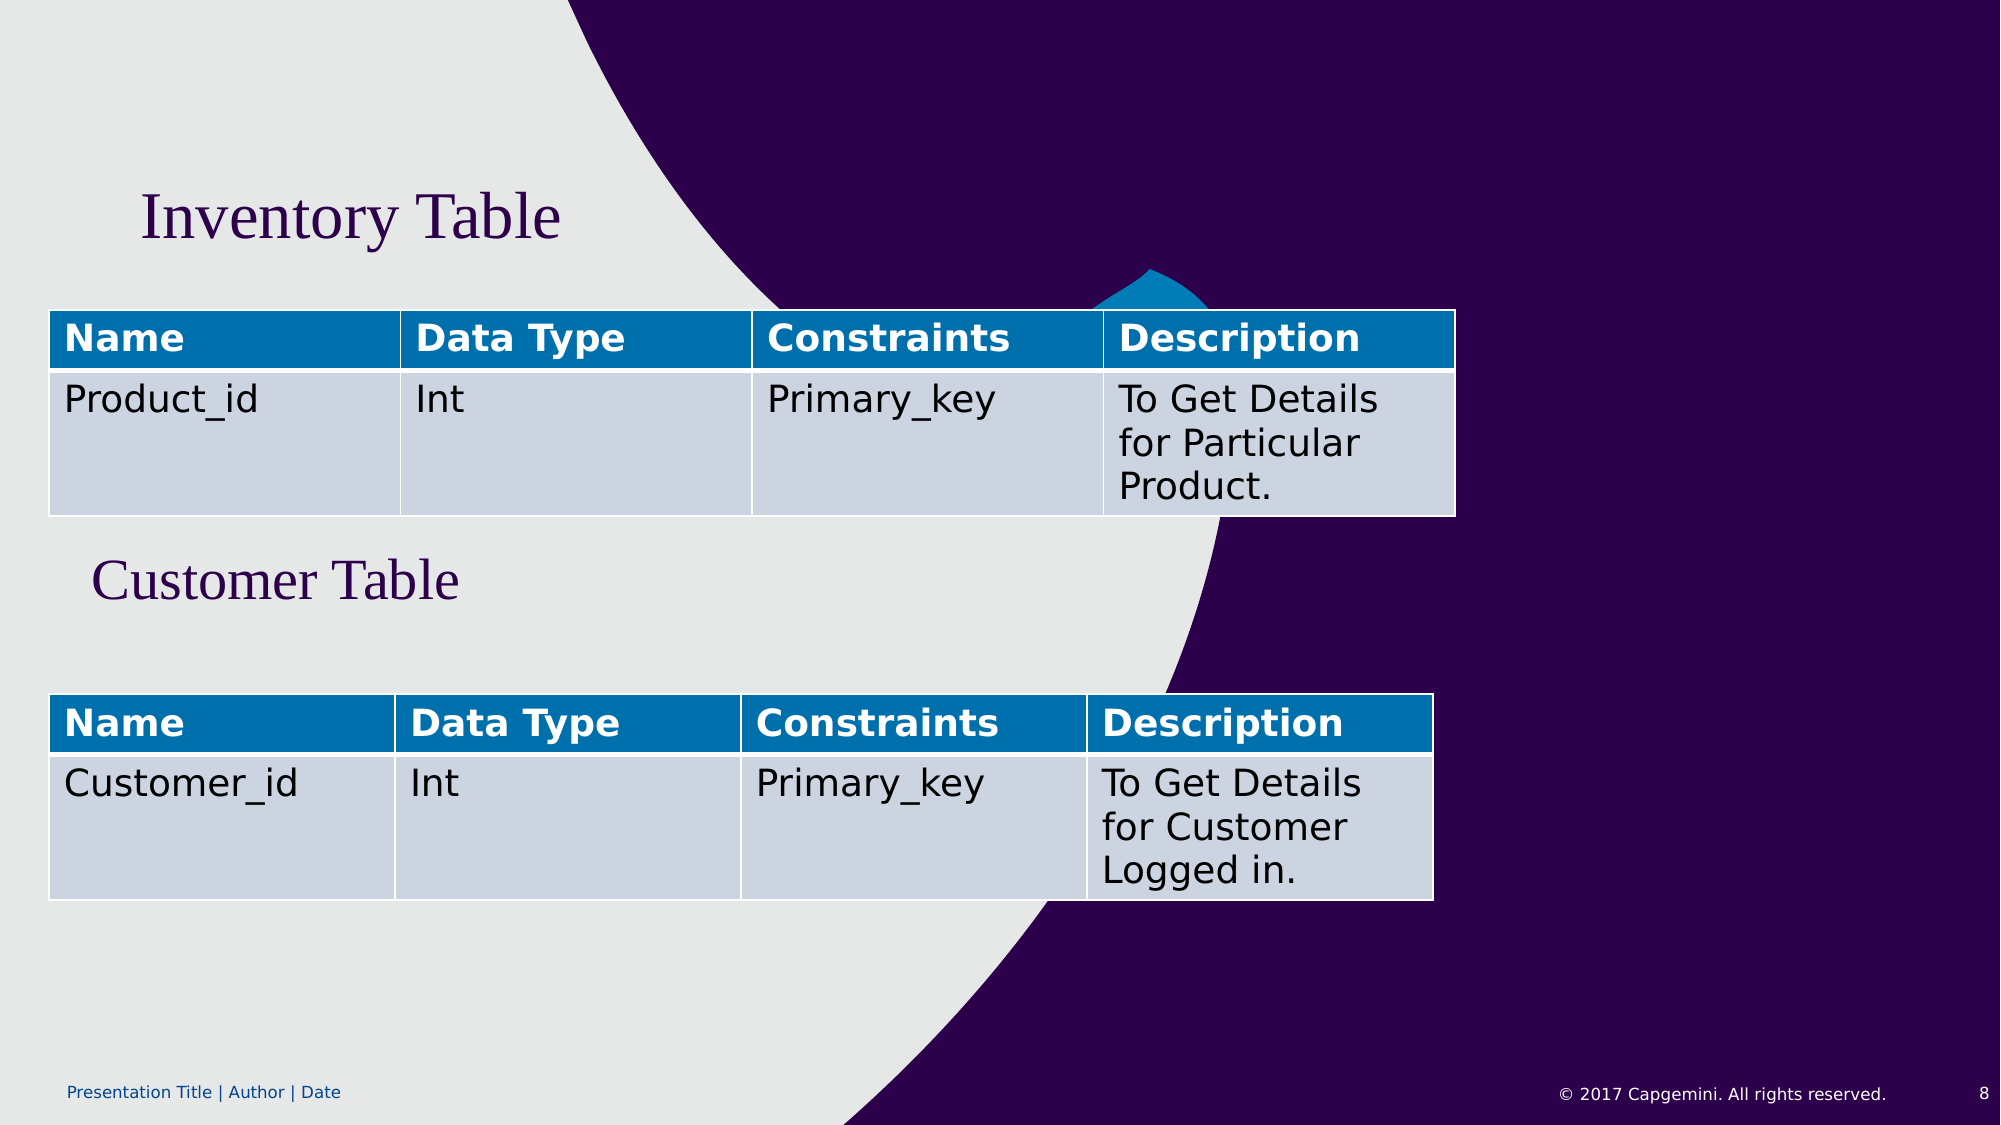

Inventory Table
| Name | Data Type | Constraints | Description |
| --- | --- | --- | --- |
| Product\_id | Int | Primary\_key | To Get Details for Particular Product. |
Customer Table
| Name | Data Type | Constraints | Description |
| --- | --- | --- | --- |
| Customer\_id | Int | Primary\_key | To Get Details for Customer Logged in. |